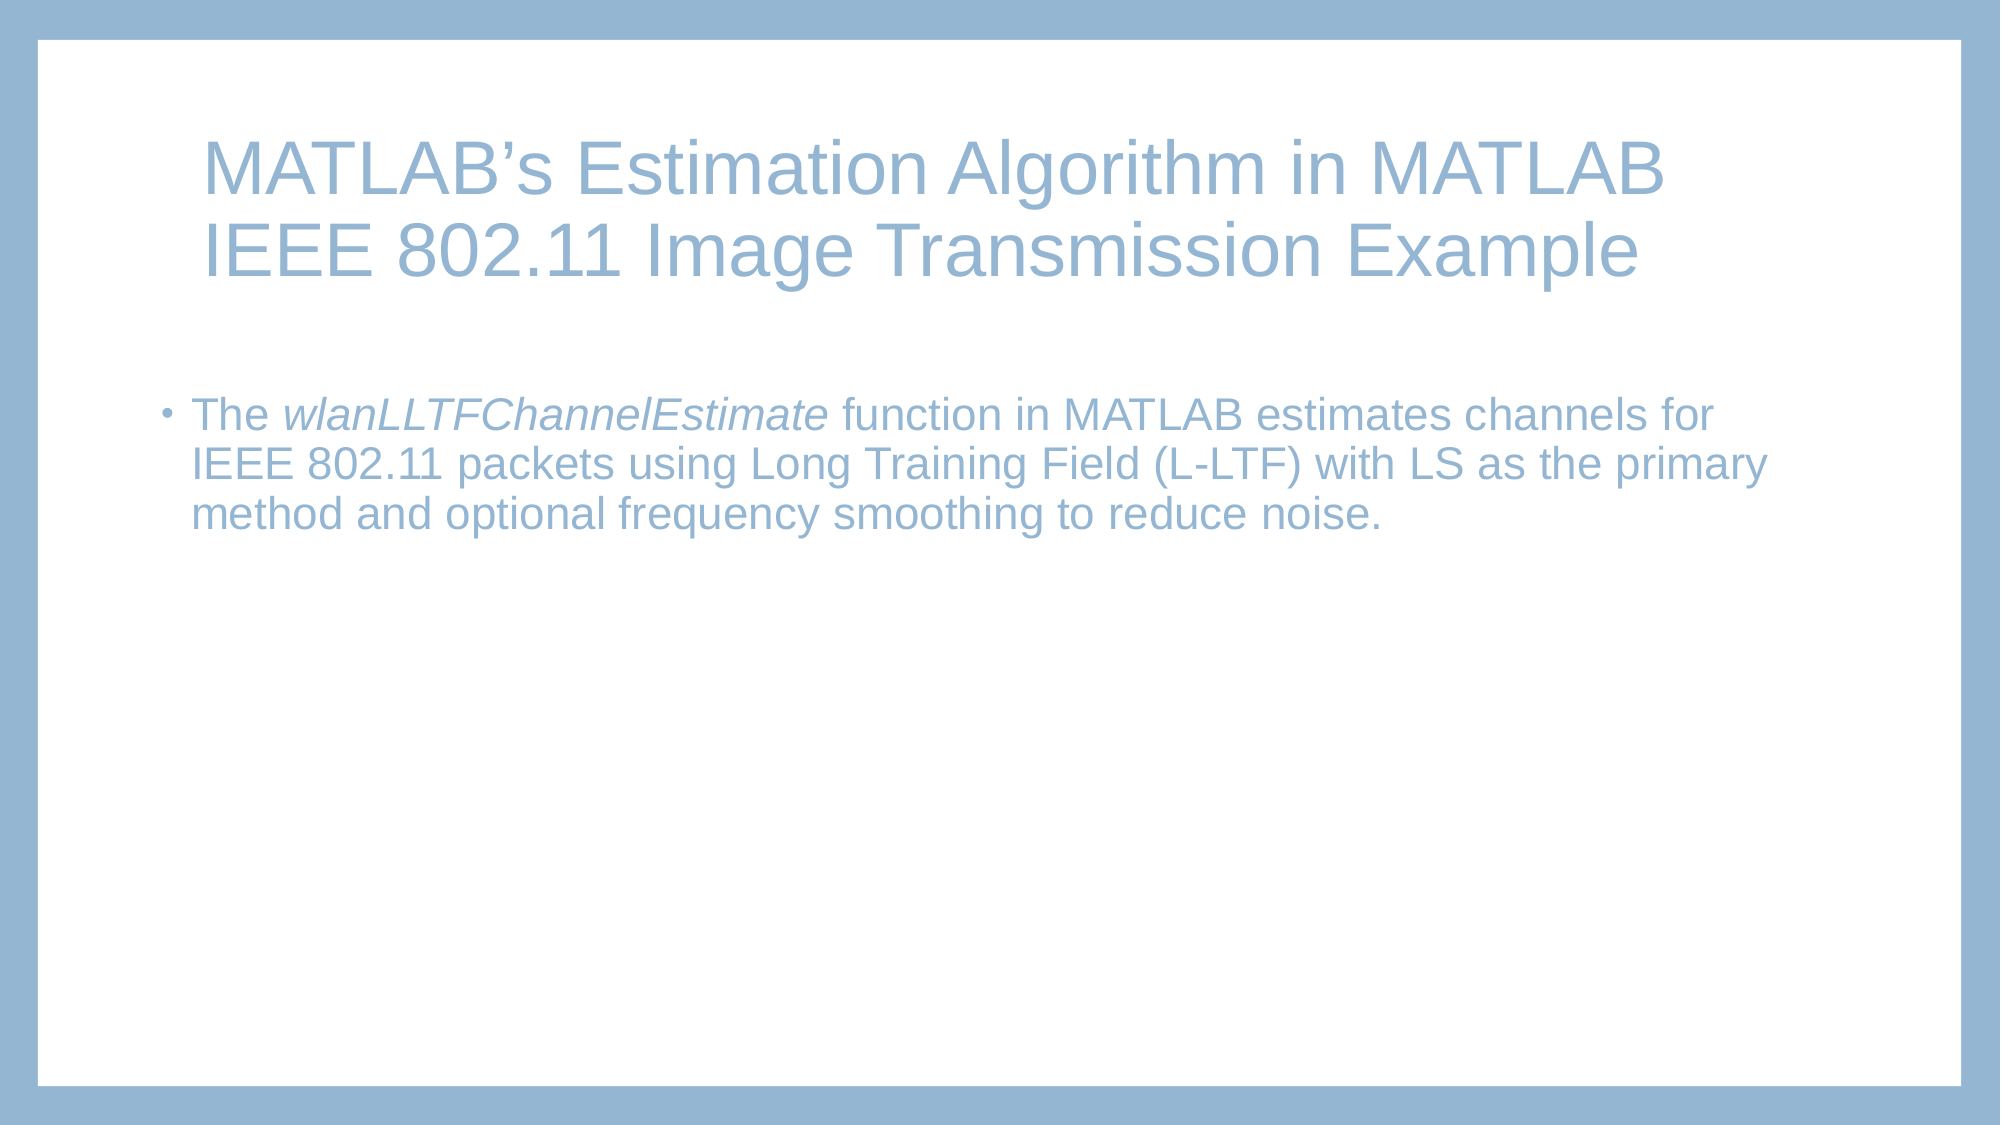

# MATLAB’s Estimation Algorithm in MATLAB IEEE 802.11 Image Transmission Example
The wlanLLTFChannelEstimate function in MATLAB estimates channels for IEEE 802.11 packets using Long Training Field (L-LTF) with LS as the primary method and optional frequency smoothing to reduce noise.